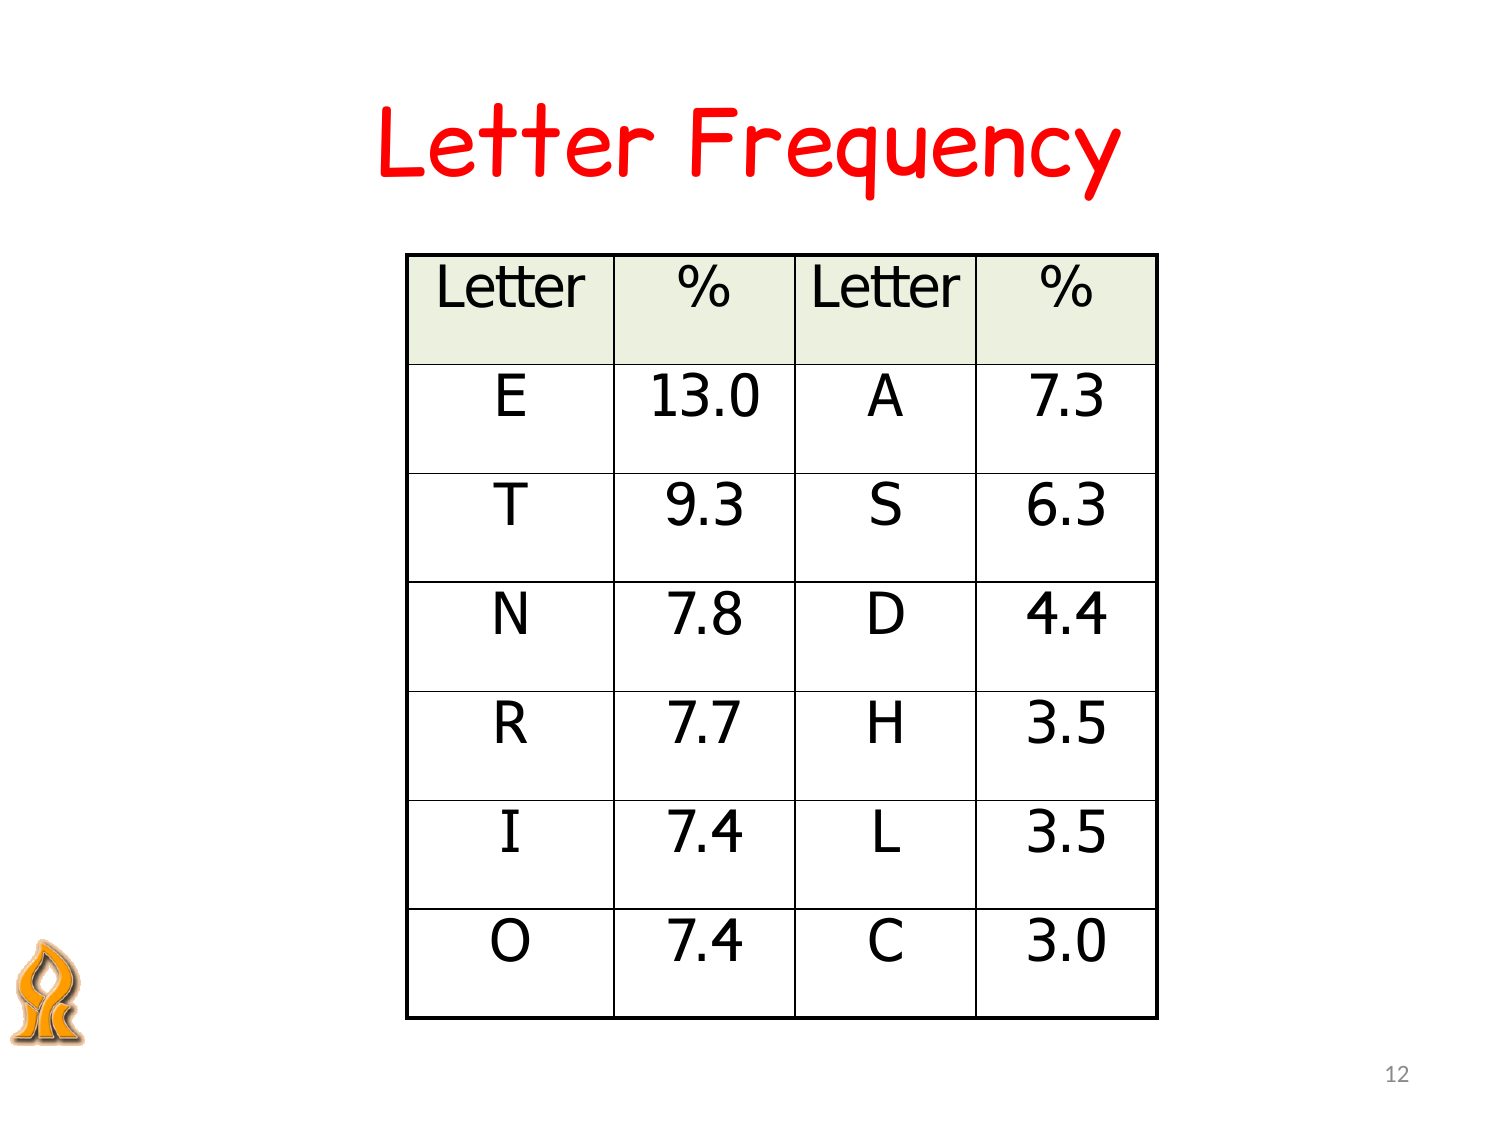

# Letter Frequency
| Letter | % | Letter | % |
| --- | --- | --- | --- |
| E | 13.0 | A | 7.3 |
| T | 9.3 | S | 6.3 |
| N | 7.8 | D | 4.4 |
| R | 7.7 | H | 3.5 |
| I | 7.4 | L | 3.5 |
| O | 7.4 | C | 3.0 |
12